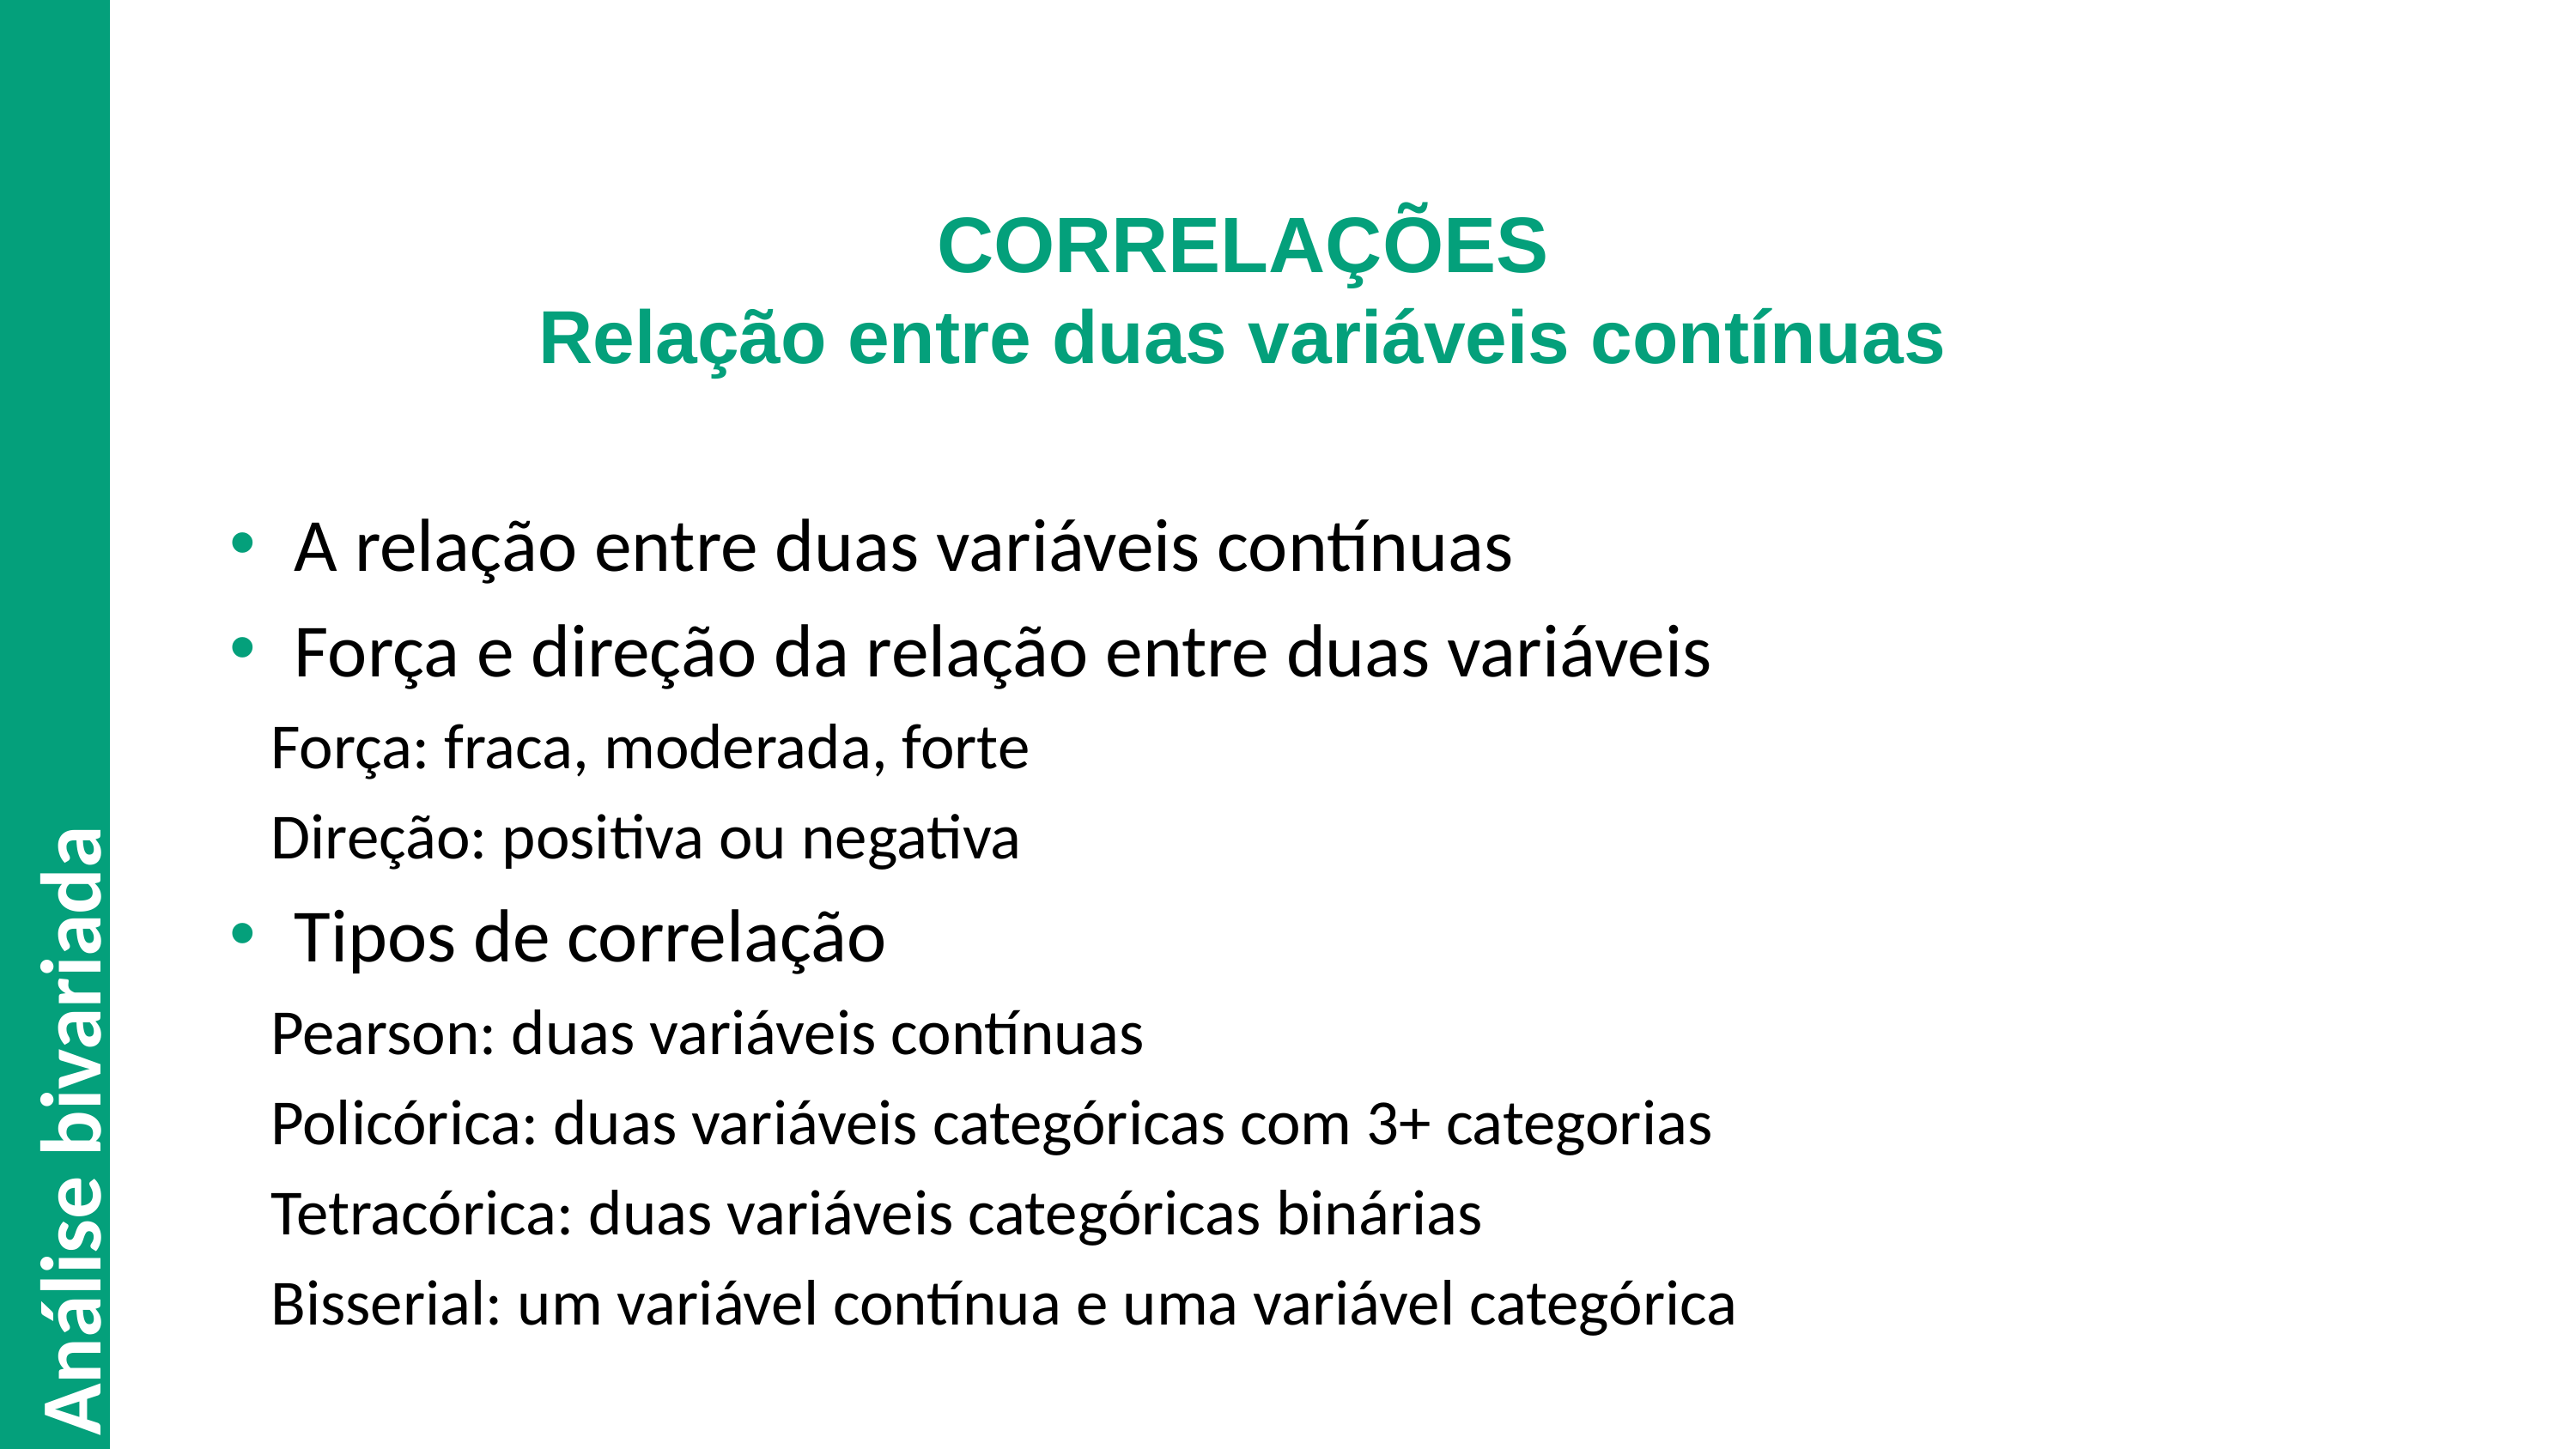

# CORRELAÇÕES Relação entre duas variáveis contínuas
 A relação entre duas variáveis contínuas
 Força e direção da relação entre duas variáveis
 Força: fraca, moderada, forte
 Direção: positiva ou negativa
 Tipos de correlação
 Pearson: duas variáveis contínuas
 Policórica: duas variáveis categóricas com 3+ categorias
 Tetracórica: duas variáveis categóricas binárias
 Bisserial: um variável contínua e uma variável categórica
Análise bivariada